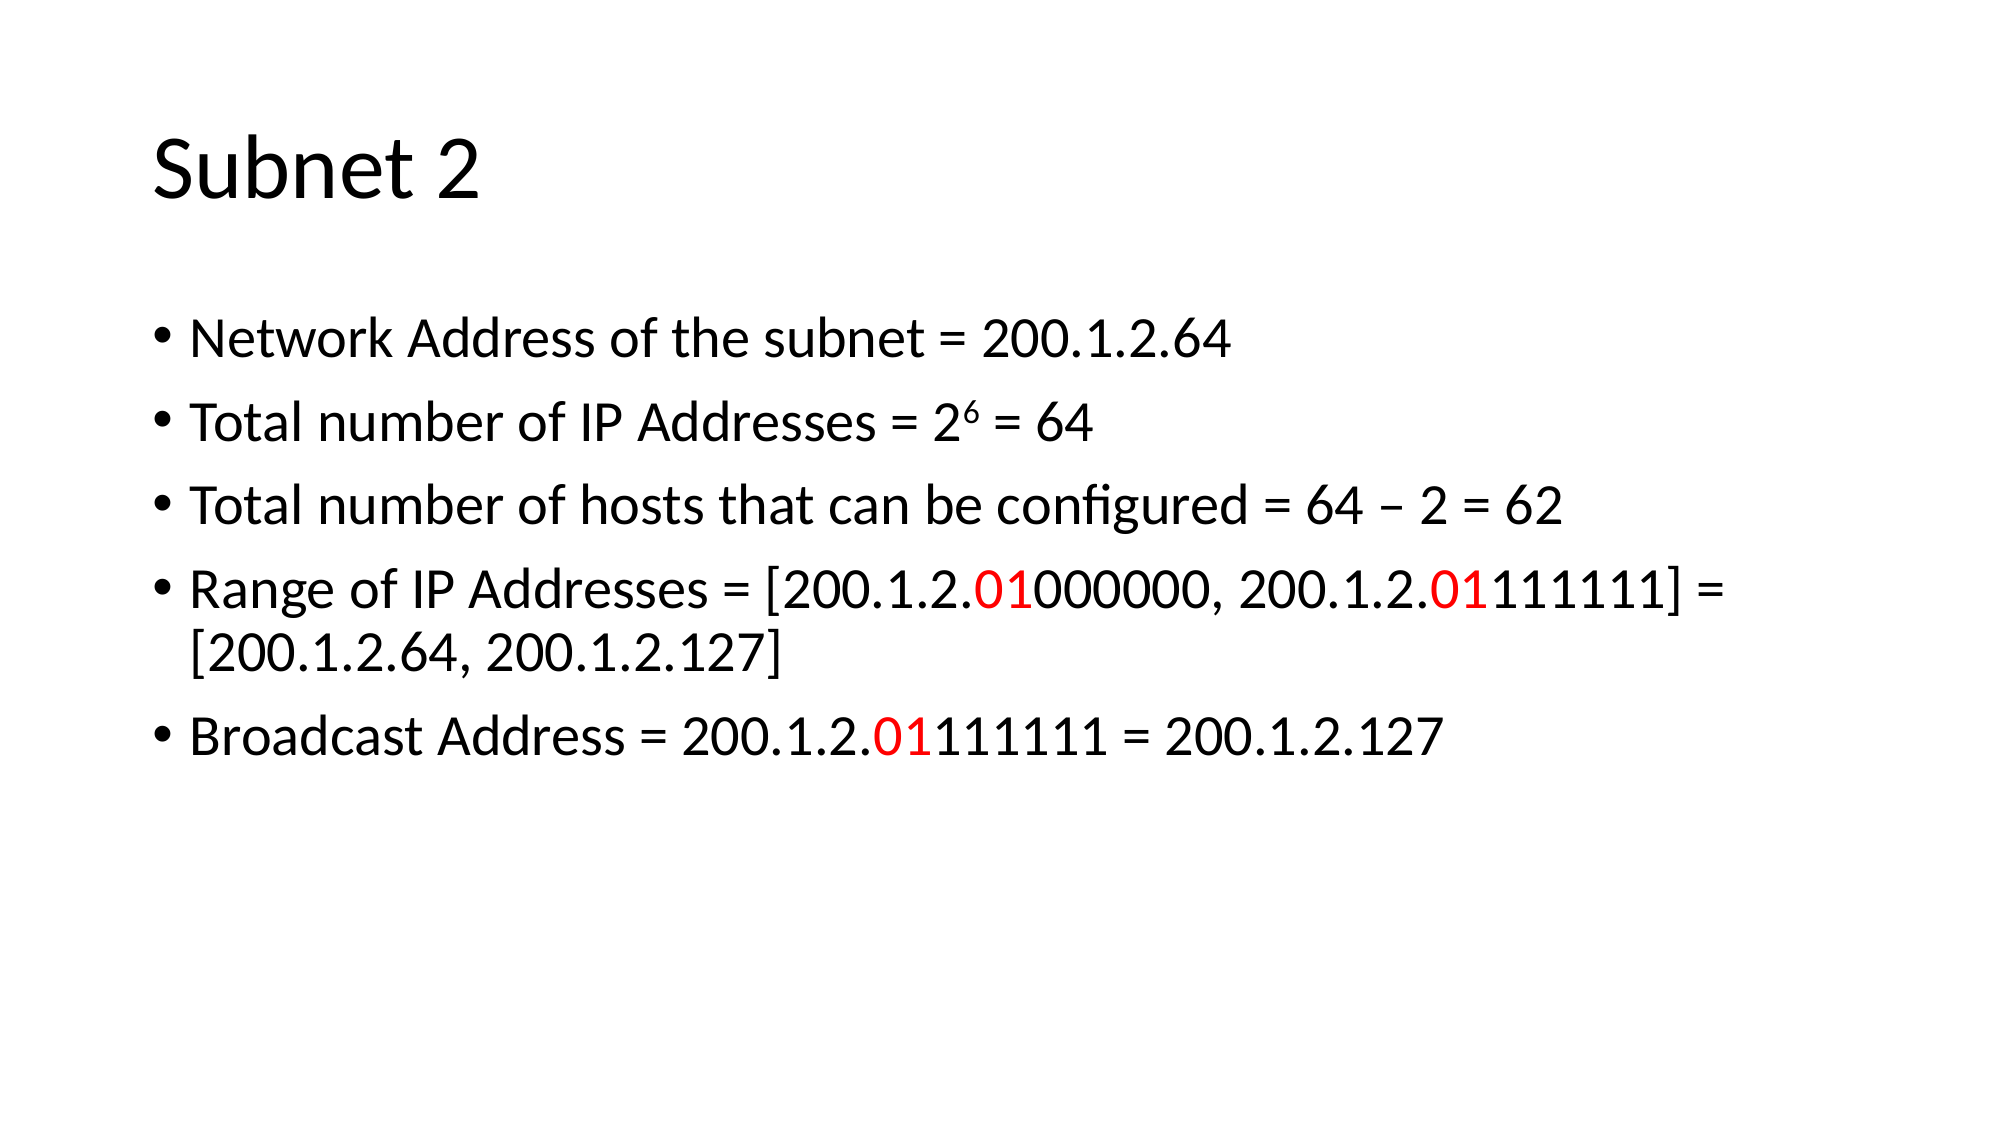

# Subnet 2
Network Address of the subnet = 200.1.2.64
Total number of IP Addresses = 26 = 64
Total number of hosts that can be configured = 64 – 2 = 62
Range of IP Addresses = [200.1.2.01000000, 200.1.2.01111111] = [200.1.2.64, 200.1.2.127]
Broadcast Address = 200.1.2.01111111 = 200.1.2.127